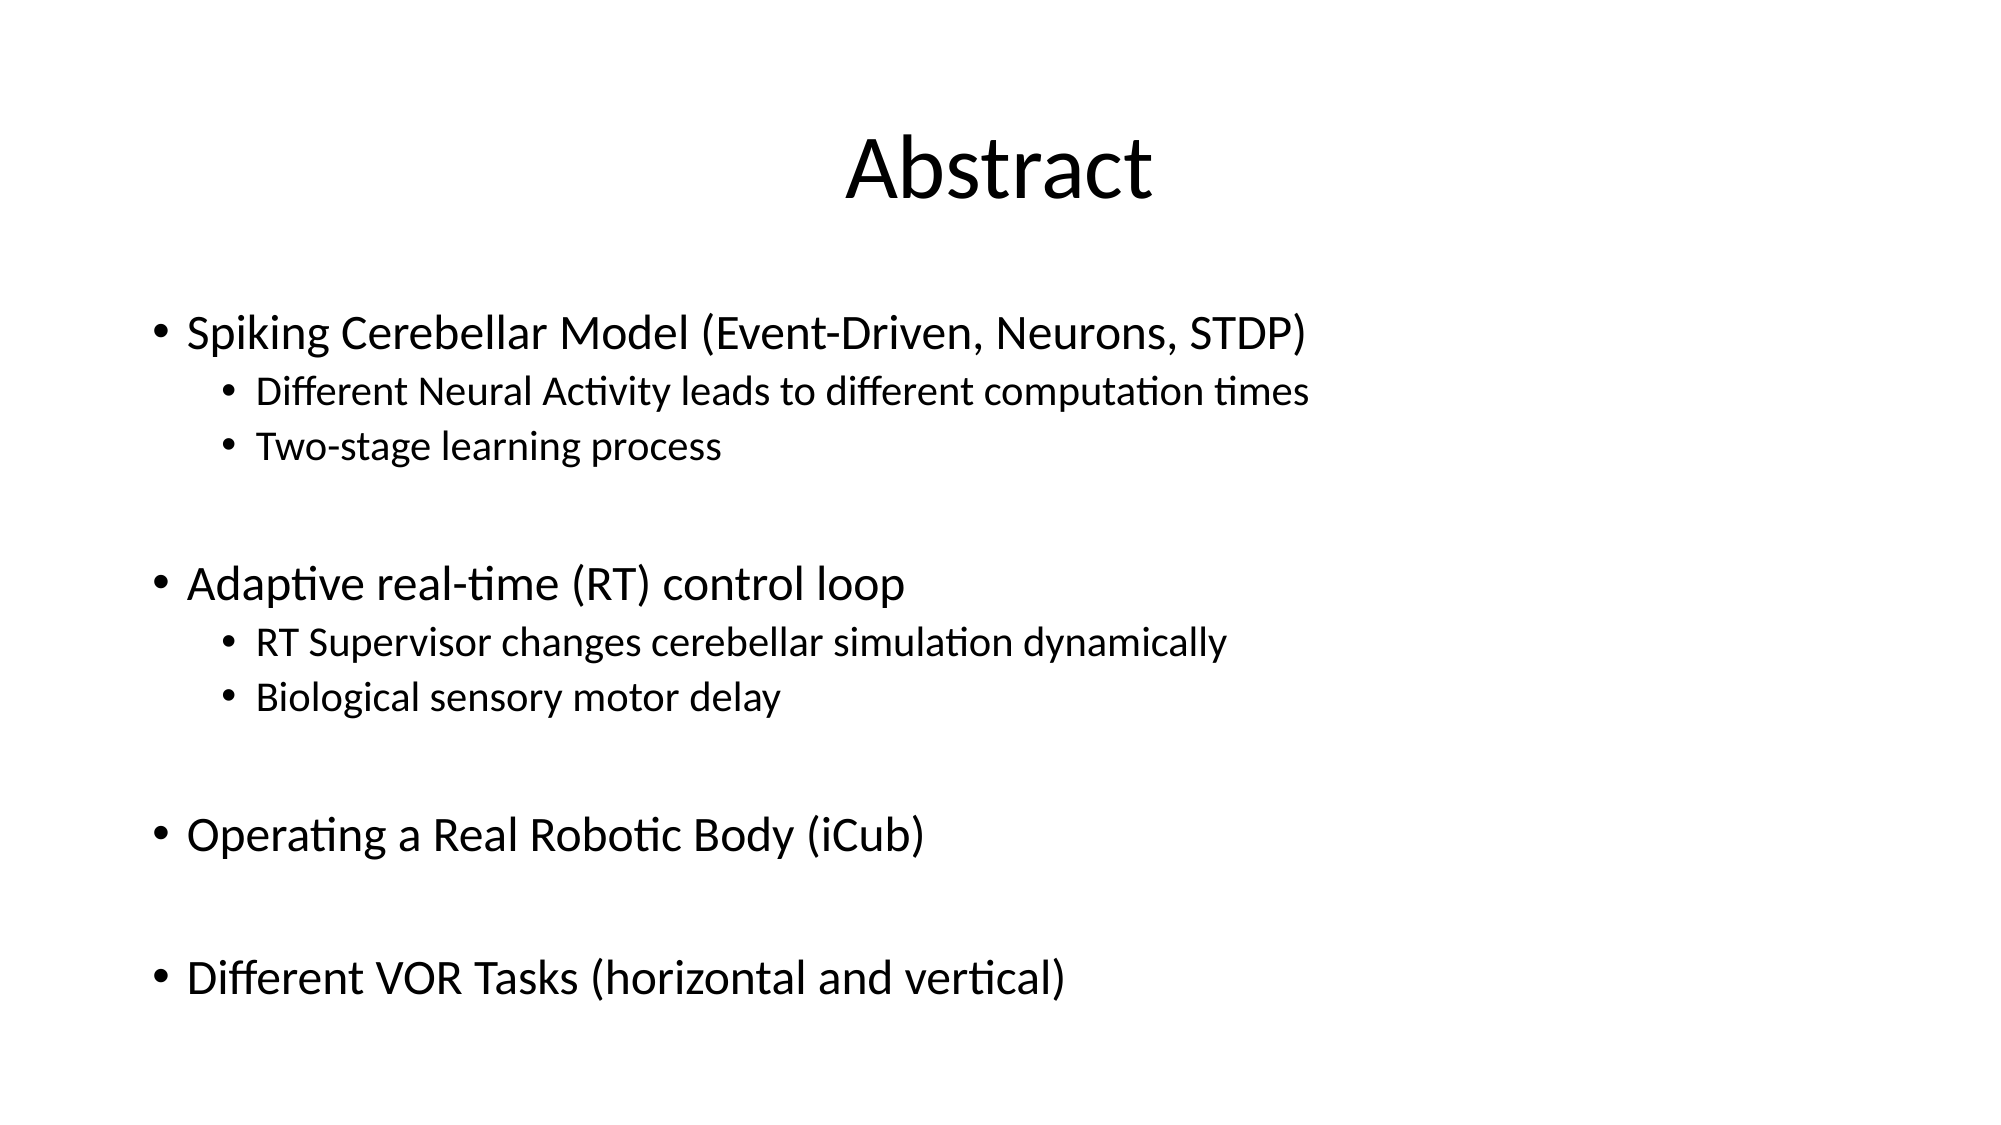

# Abstract
Spiking Cerebellar Model (Event-Driven, Neurons, STDP)
Different Neural Activity leads to different computation times
Two-stage learning process

Adaptive real-time (RT) control loop
RT Supervisor changes cerebellar simulation dynamically
Biological sensory motor delay

Operating a Real Robotic Body (iCub)

Different VOR Tasks (horizontal and vertical)